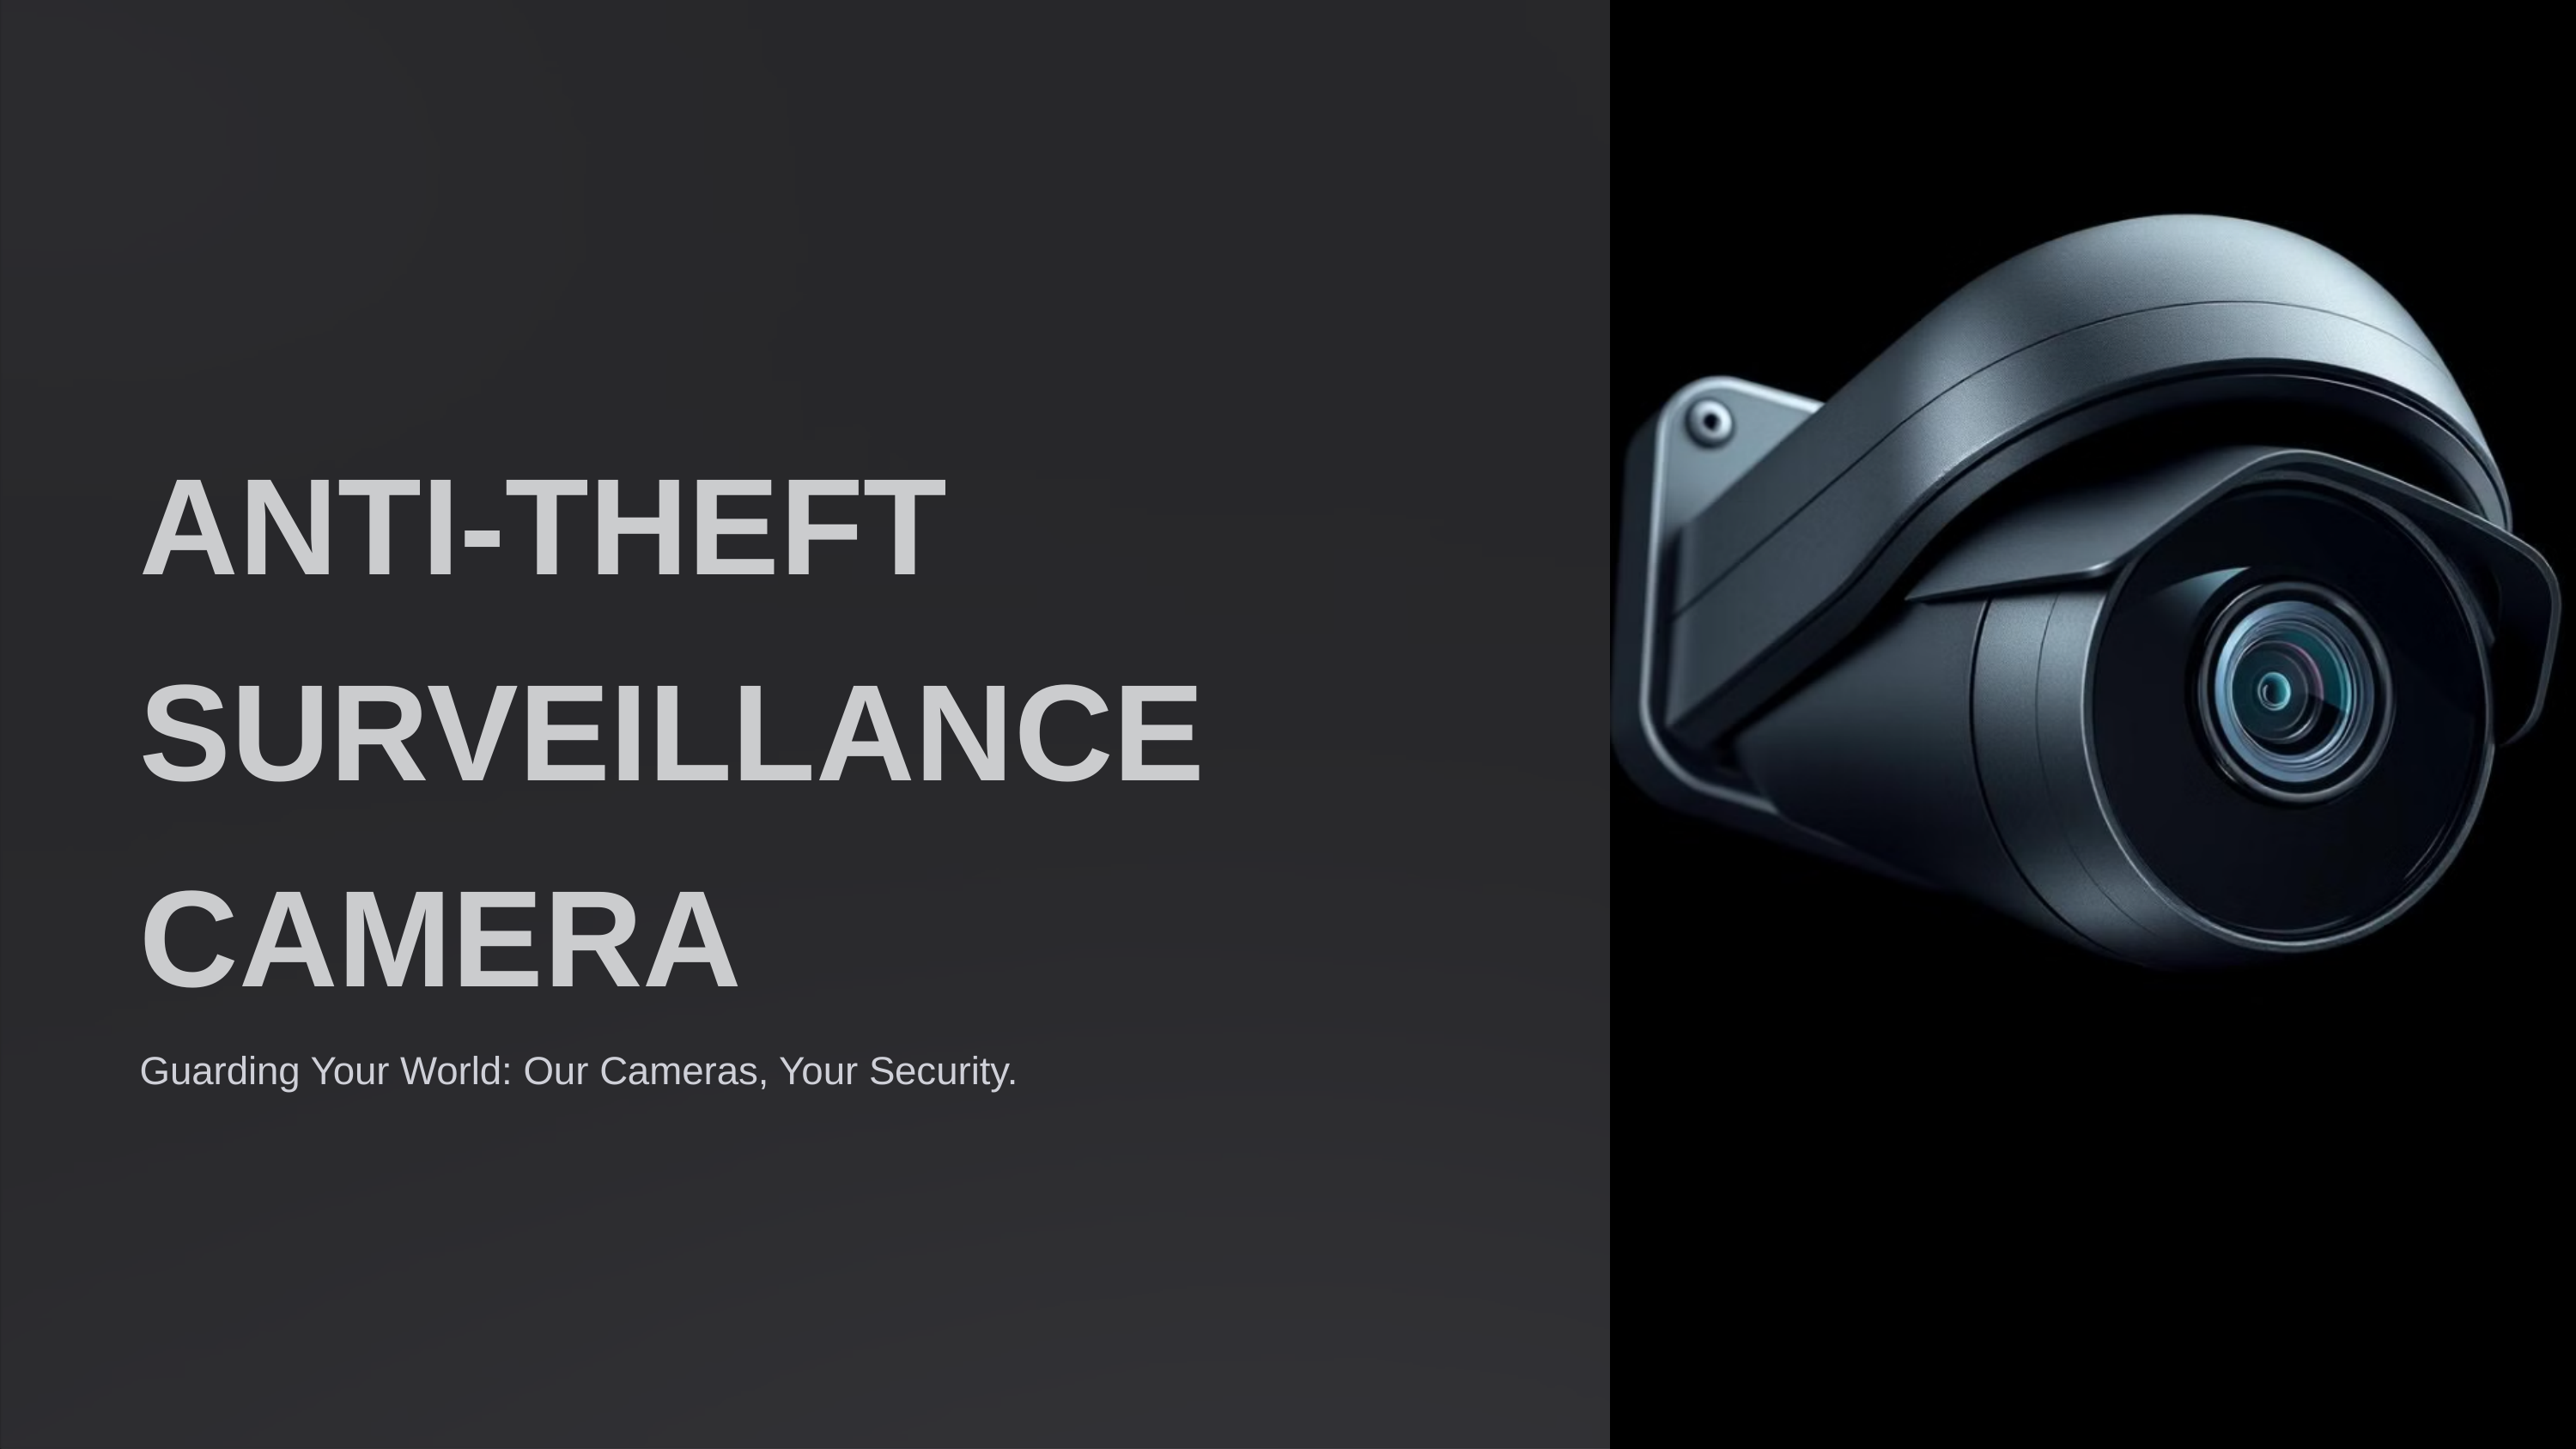

ANTI-THEFT SURVEILLANCE CAMERA

Guarding Your World: Our Cameras, Your Security.